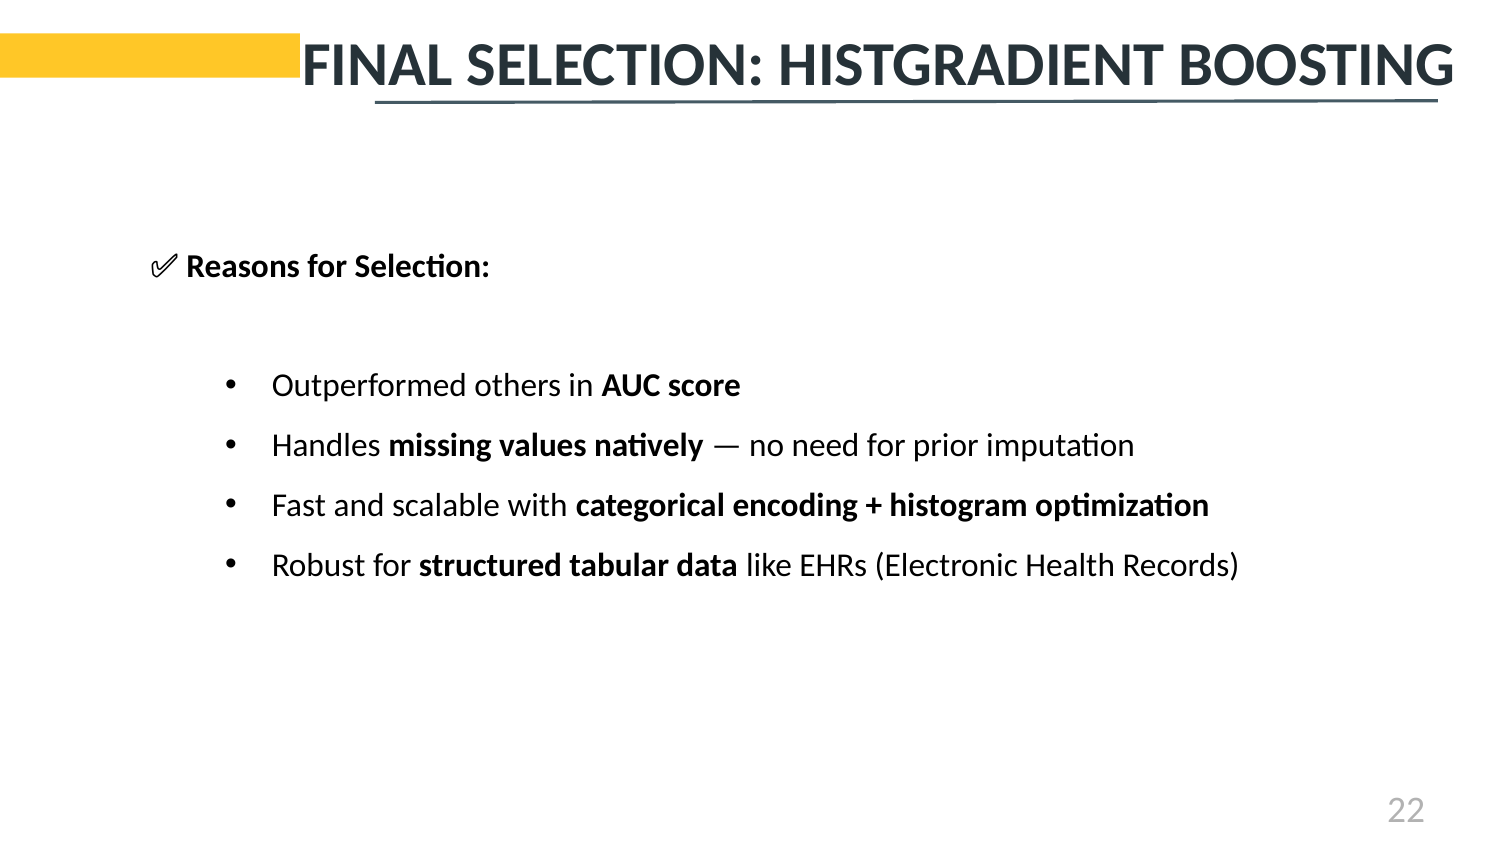

# FINAL SELECTION: HISTGRADIENT BOOSTING

✅ Reasons for Selection:

Outperformed others in AUC score
Handles missing values natively — no need for prior imputation
Fast and scalable with categorical encoding + histogram optimization
Robust for structured tabular data like EHRs (Electronic Health Records)
22